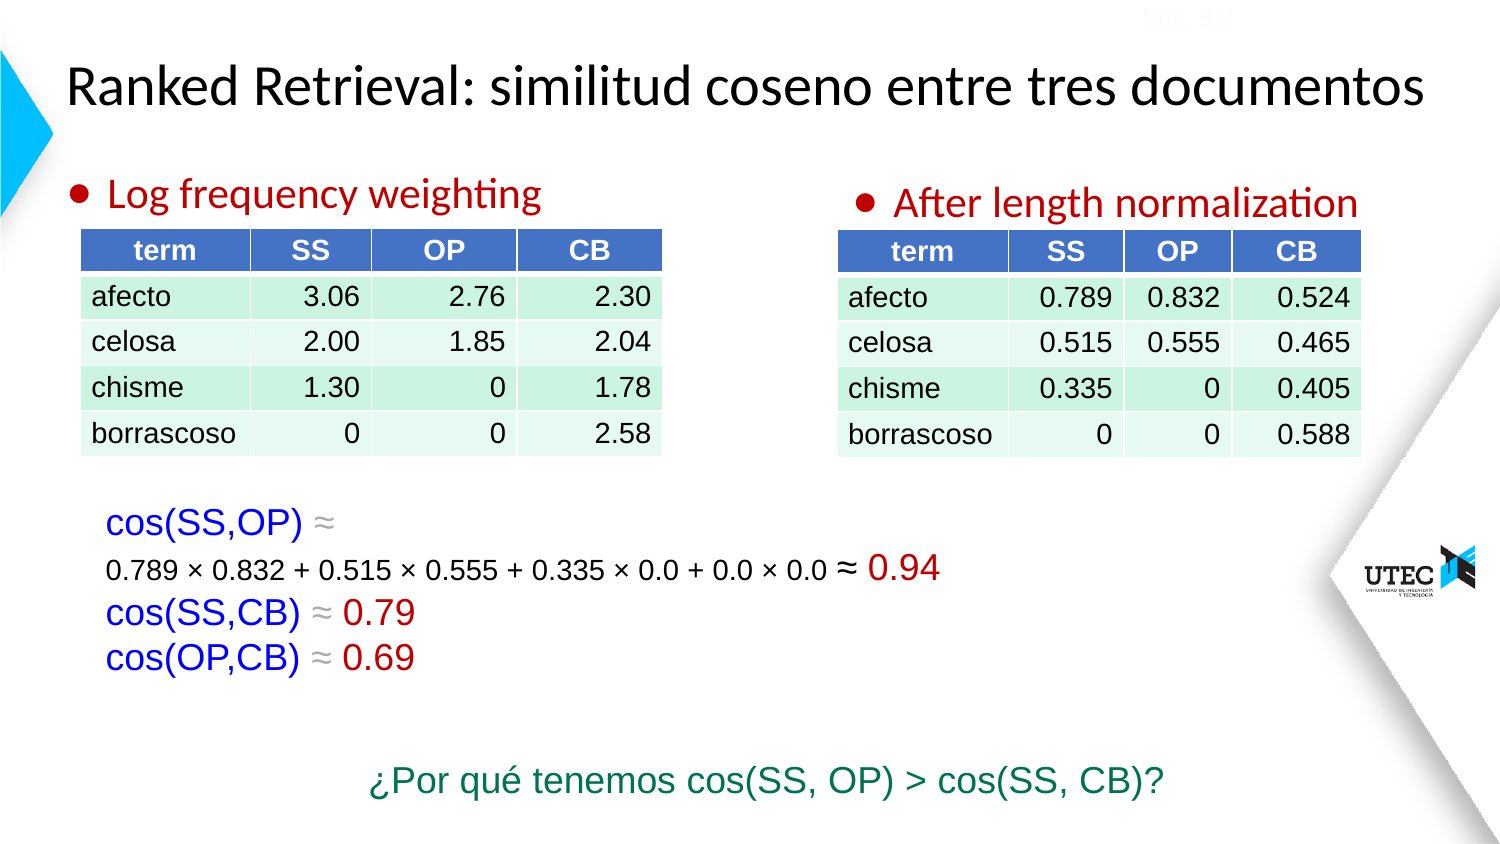

Sec. 6.3
# Ranked Retrieval: similitud coseno entre tres documentos
Log frequency weighting
After length normalization
| term | SS | OP | CB |
| --- | --- | --- | --- |
| afecto | 3.06 | 2.76 | 2.30 |
| celosa | 2.00 | 1.85 | 2.04 |
| chisme | 1.30 | 0 | 1.78 |
| borrascoso | 0 | 0 | 2.58 |
| term | SS | OP | CB |
| --- | --- | --- | --- |
| afecto | 0.789 | 0.832 | 0.524 |
| celosa | 0.515 | 0.555 | 0.465 |
| chisme | 0.335 | 0 | 0.405 |
| borrascoso | 0 | 0 | 0.588 |
cos(SS,OP) ≈
0.789 × 0.832 + 0.515 × 0.555 + 0.335 × 0.0 + 0.0 × 0.0 ≈ 0.94
cos(SS,CB) ≈ 0.79
cos(OP,CB) ≈ 0.69
¿Por qué tenemos cos(SS, OP) > cos(SS, CB)?